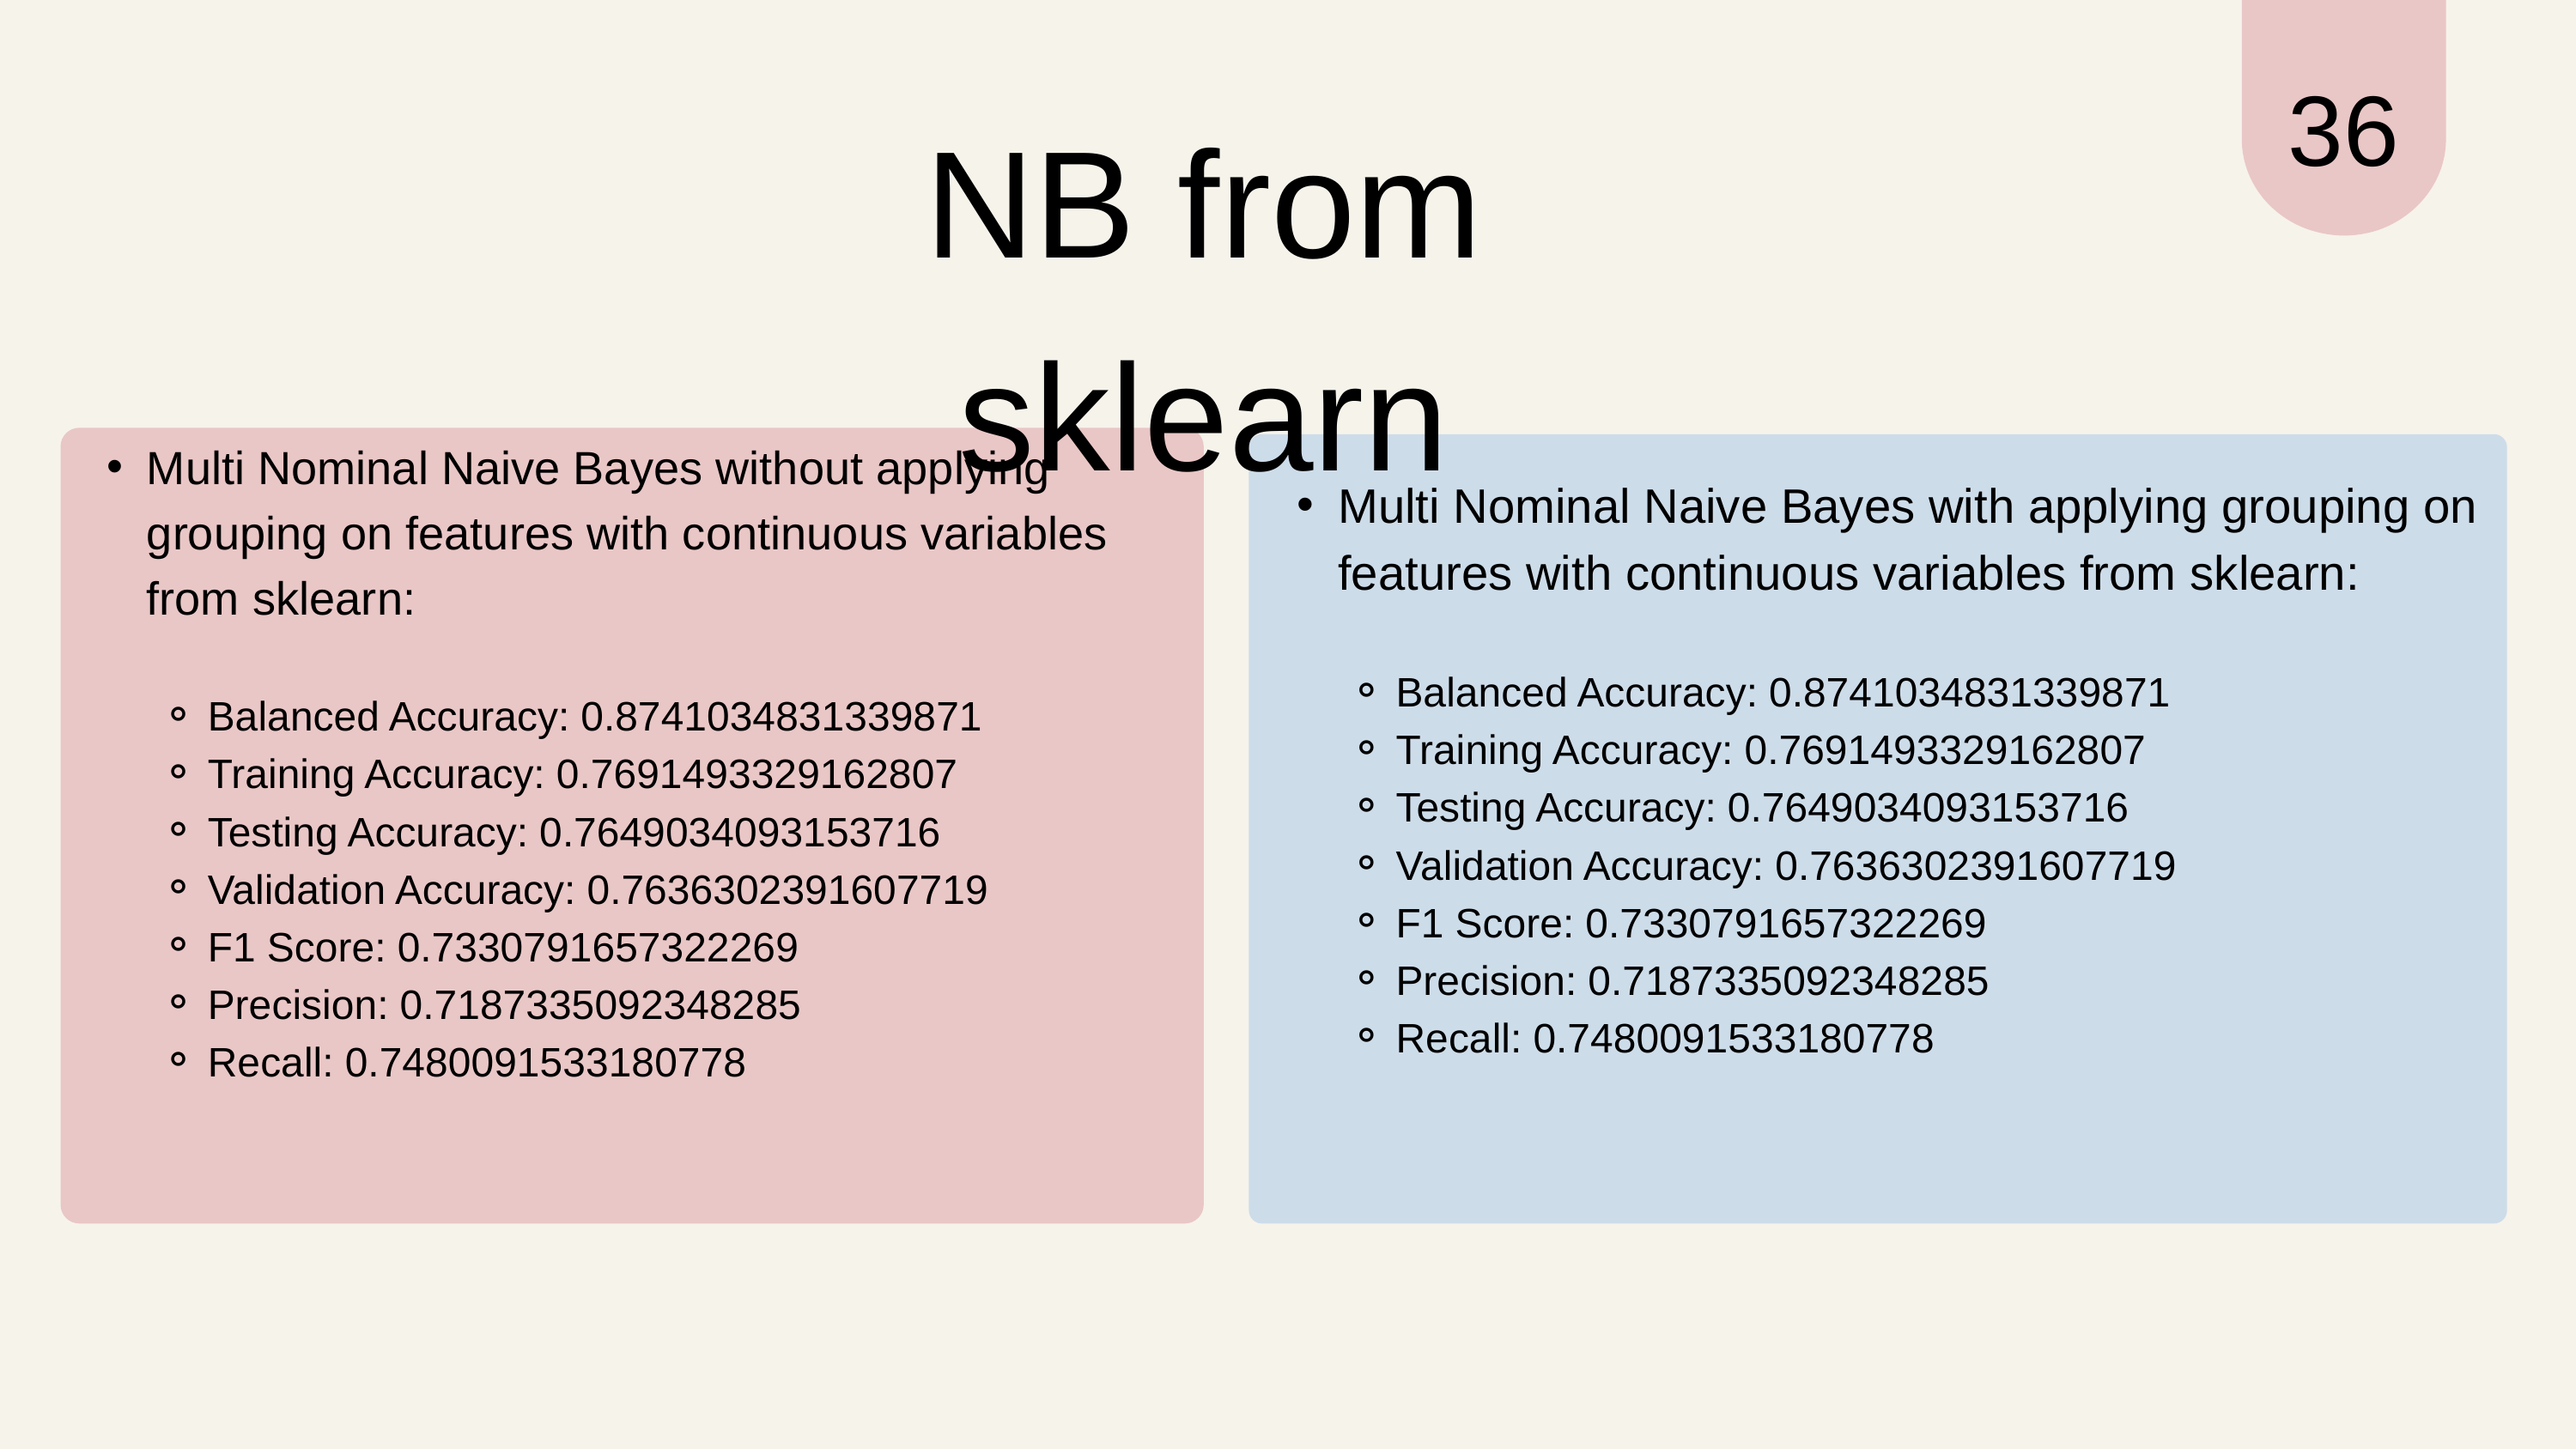

36
NB from sklearn

Multi Nominal Naive Bayes without applying grouping on features with continuous variables from sklearn:

Balanced Accuracy: 0.8741034831339871
Training Accuracy: 0.7691493329162807
Testing Accuracy: 0.7649034093153716
Validation Accuracy: 0.7636302391607719
F1 Score: 0.7330791657322269
Precision: 0.7187335092348285
Recall: 0.7480091533180778

Multi Nominal Naive Bayes with applying grouping on features with continuous variables from sklearn:

Balanced Accuracy: 0.8741034831339871
Training Accuracy: 0.7691493329162807
Testing Accuracy: 0.7649034093153716
Validation Accuracy: 0.7636302391607719
F1 Score: 0.7330791657322269
Precision: 0.7187335092348285
Recall: 0.7480091533180778